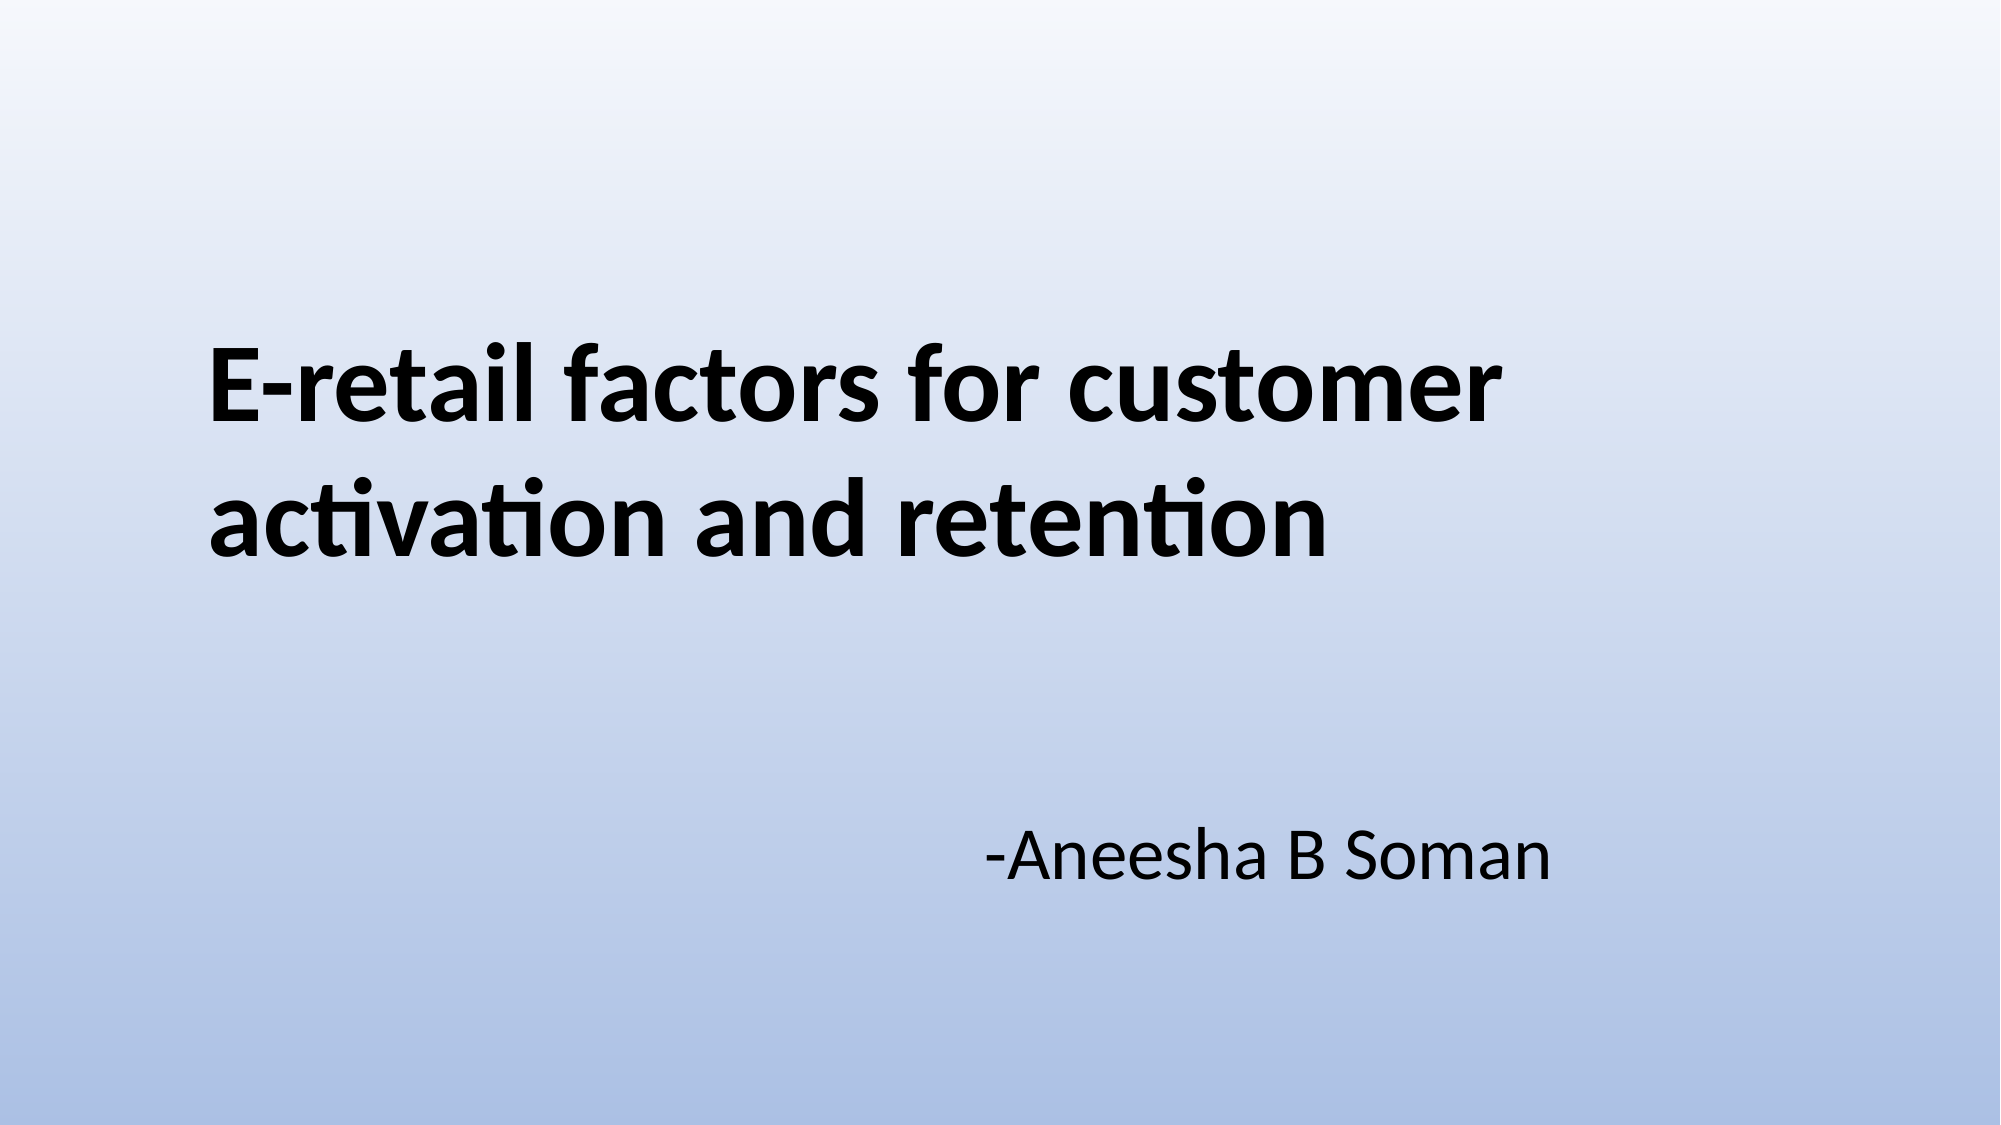

E-retail factors for customer activation and retention
-Aneesha B Soman